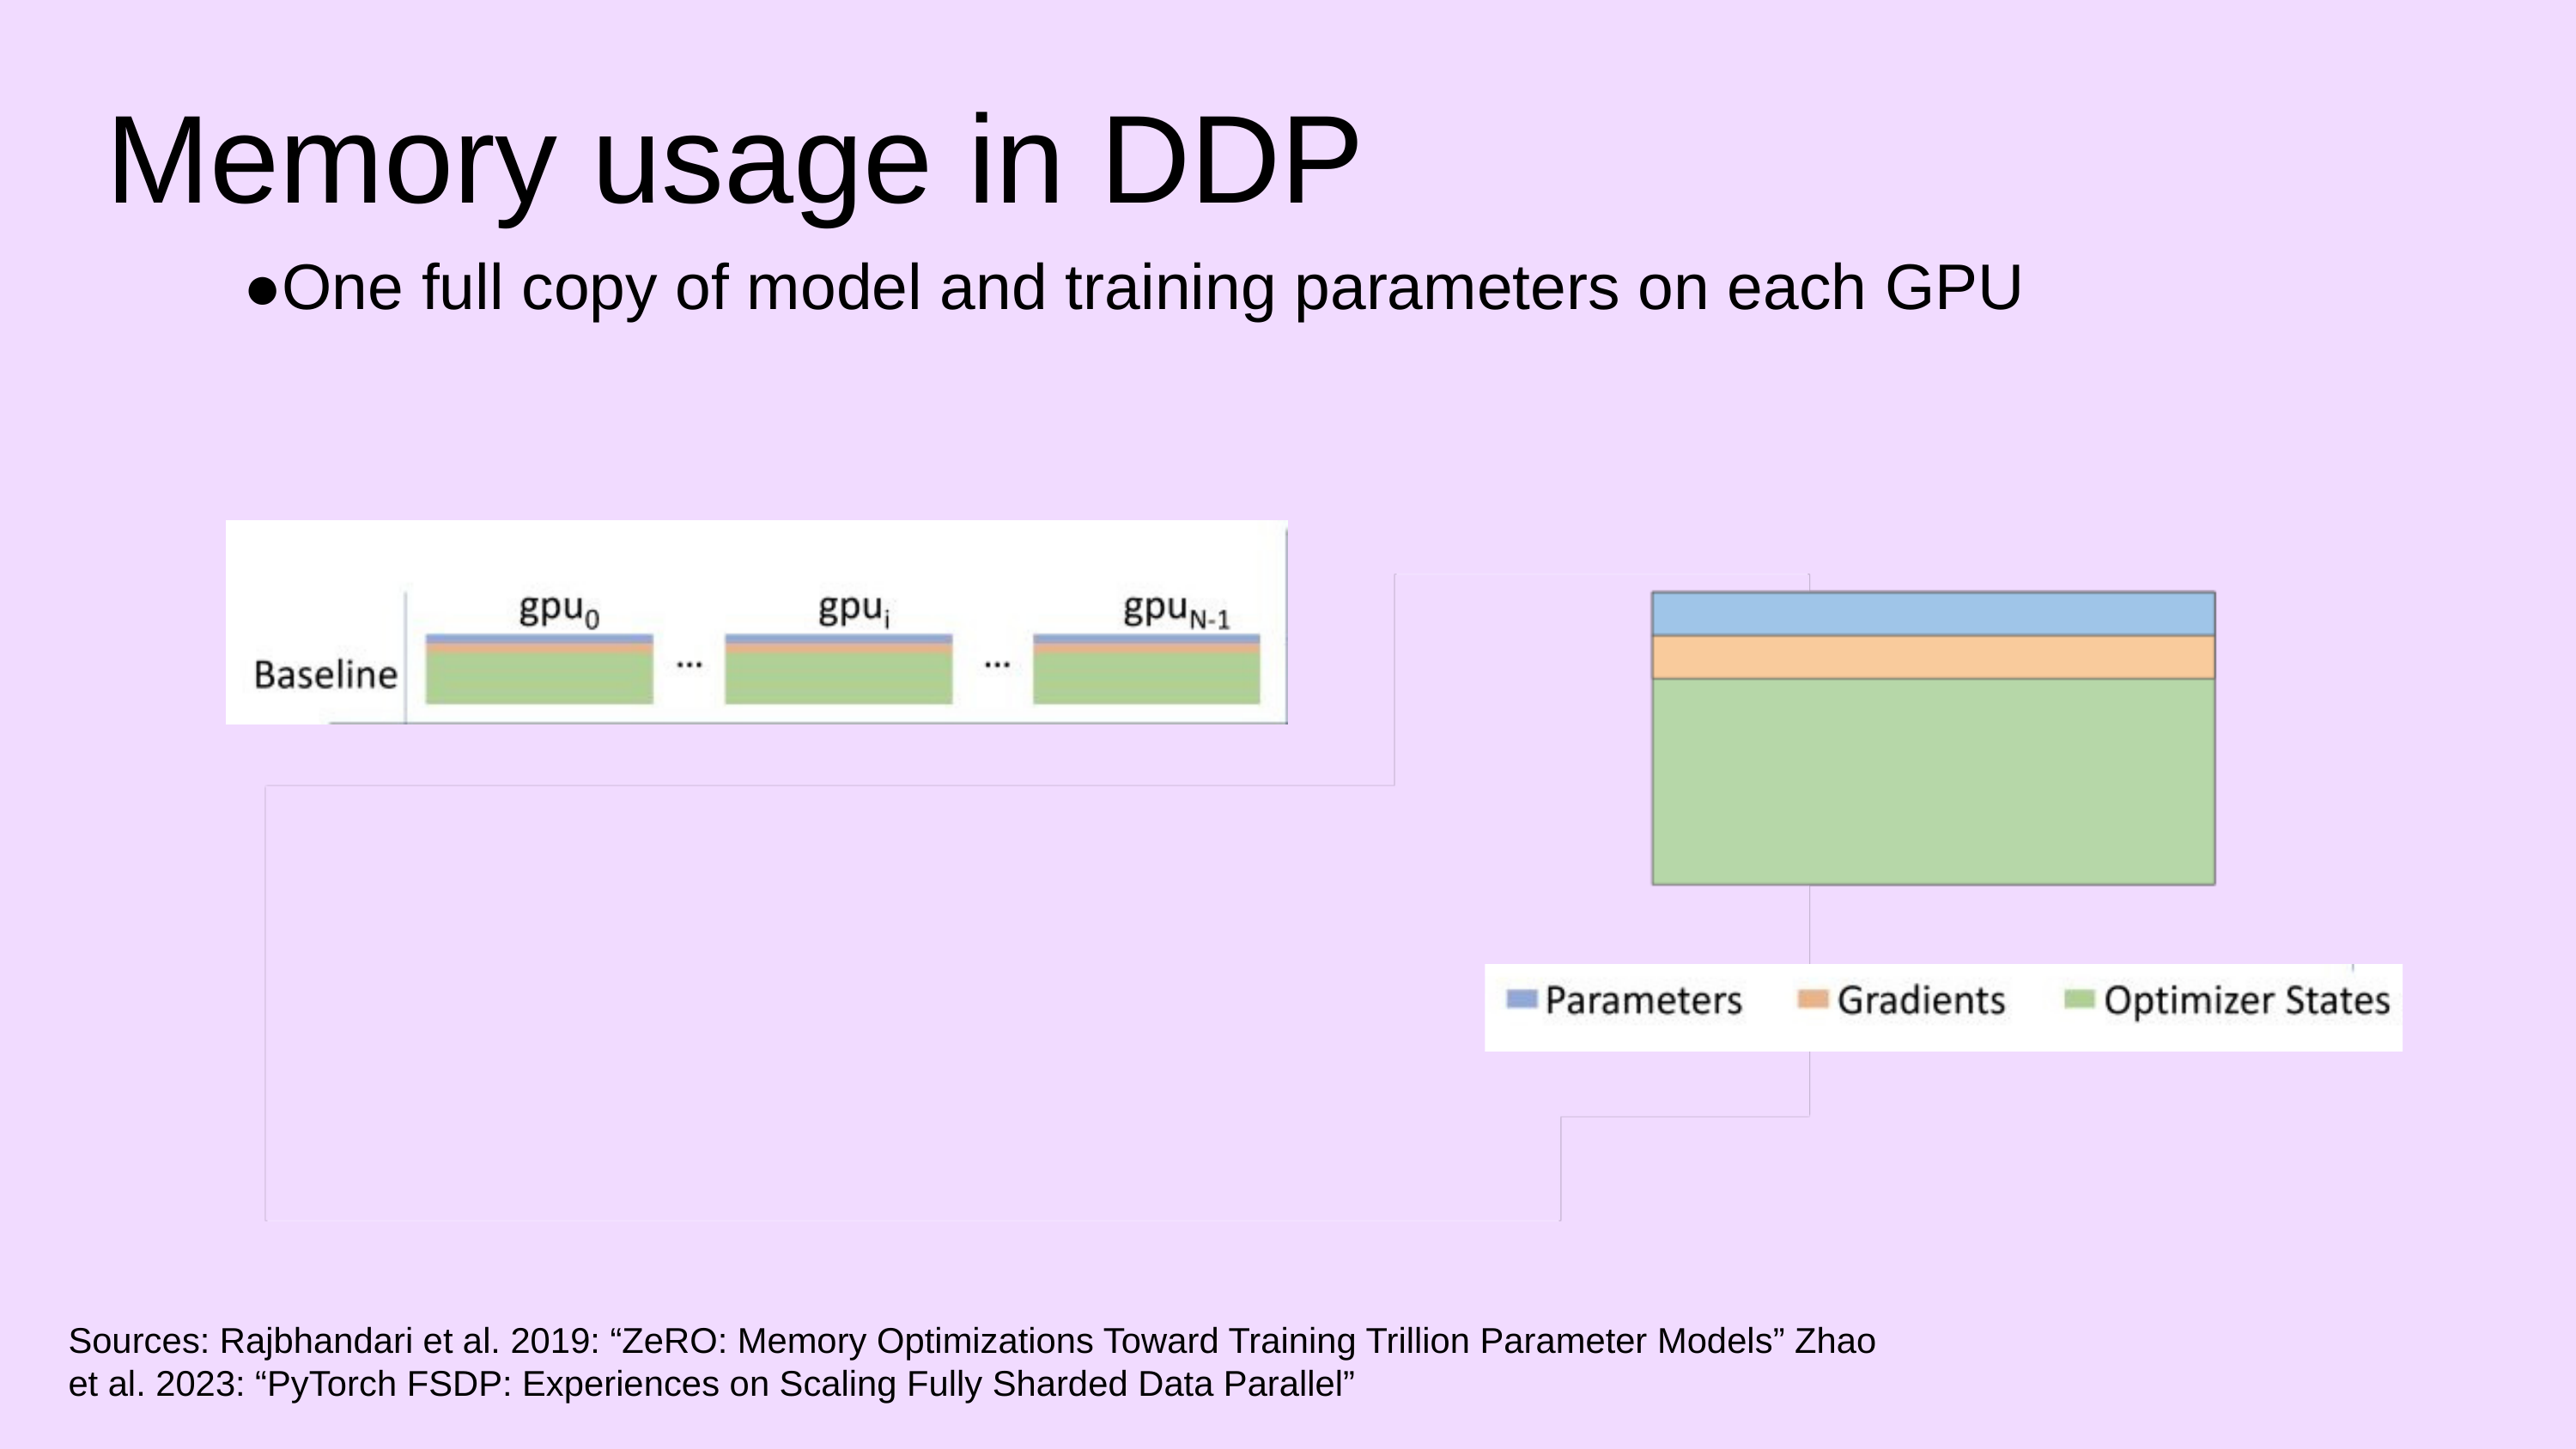

Memory usage in DDP
●One full copy of model and training parameters on each GPU

Sources: Rajbhandari et al. 2019: “ZeRO: Memory Optimizations Toward Training Trillion Parameter Models” Zhao et al. 2023: “PyTorch FSDP: Experiences on Scaling Fully Sharded Data Parallel”